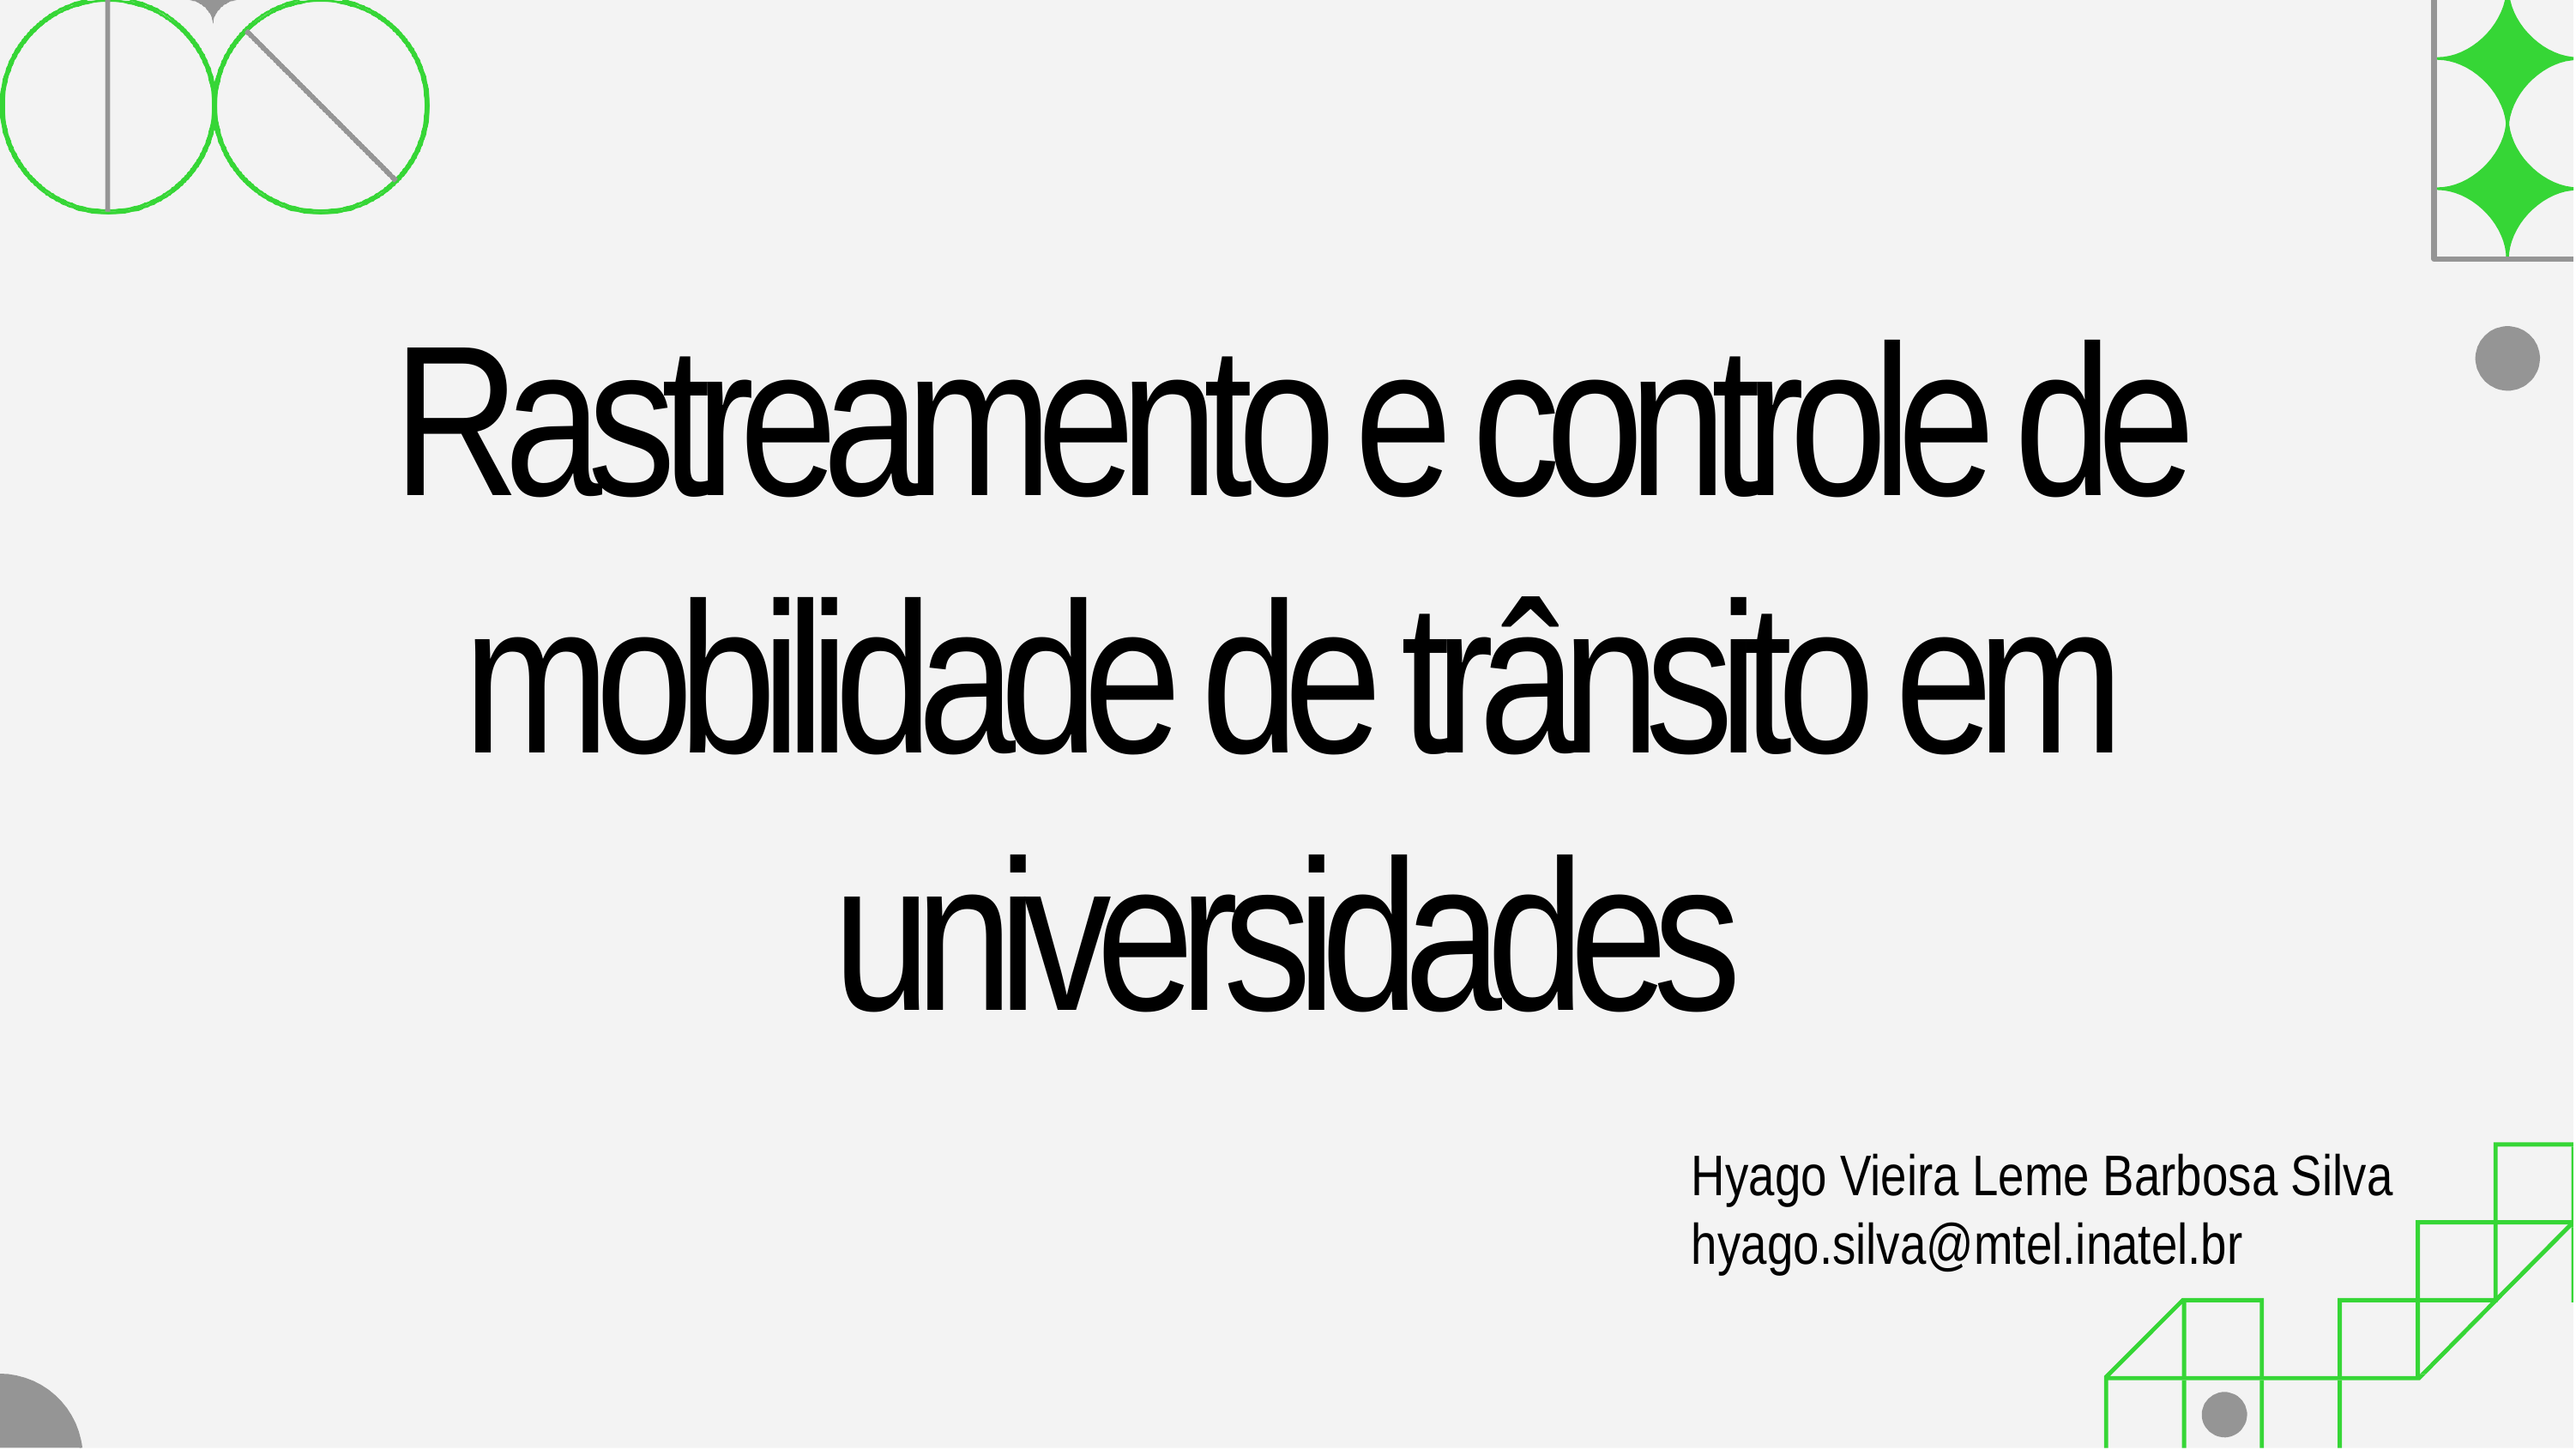

Rastreamento e controle de mobilidade de trânsito em universidades
Hyago Vieira Leme Barbosa Silva
hyago.silva@mtel.inatel.br